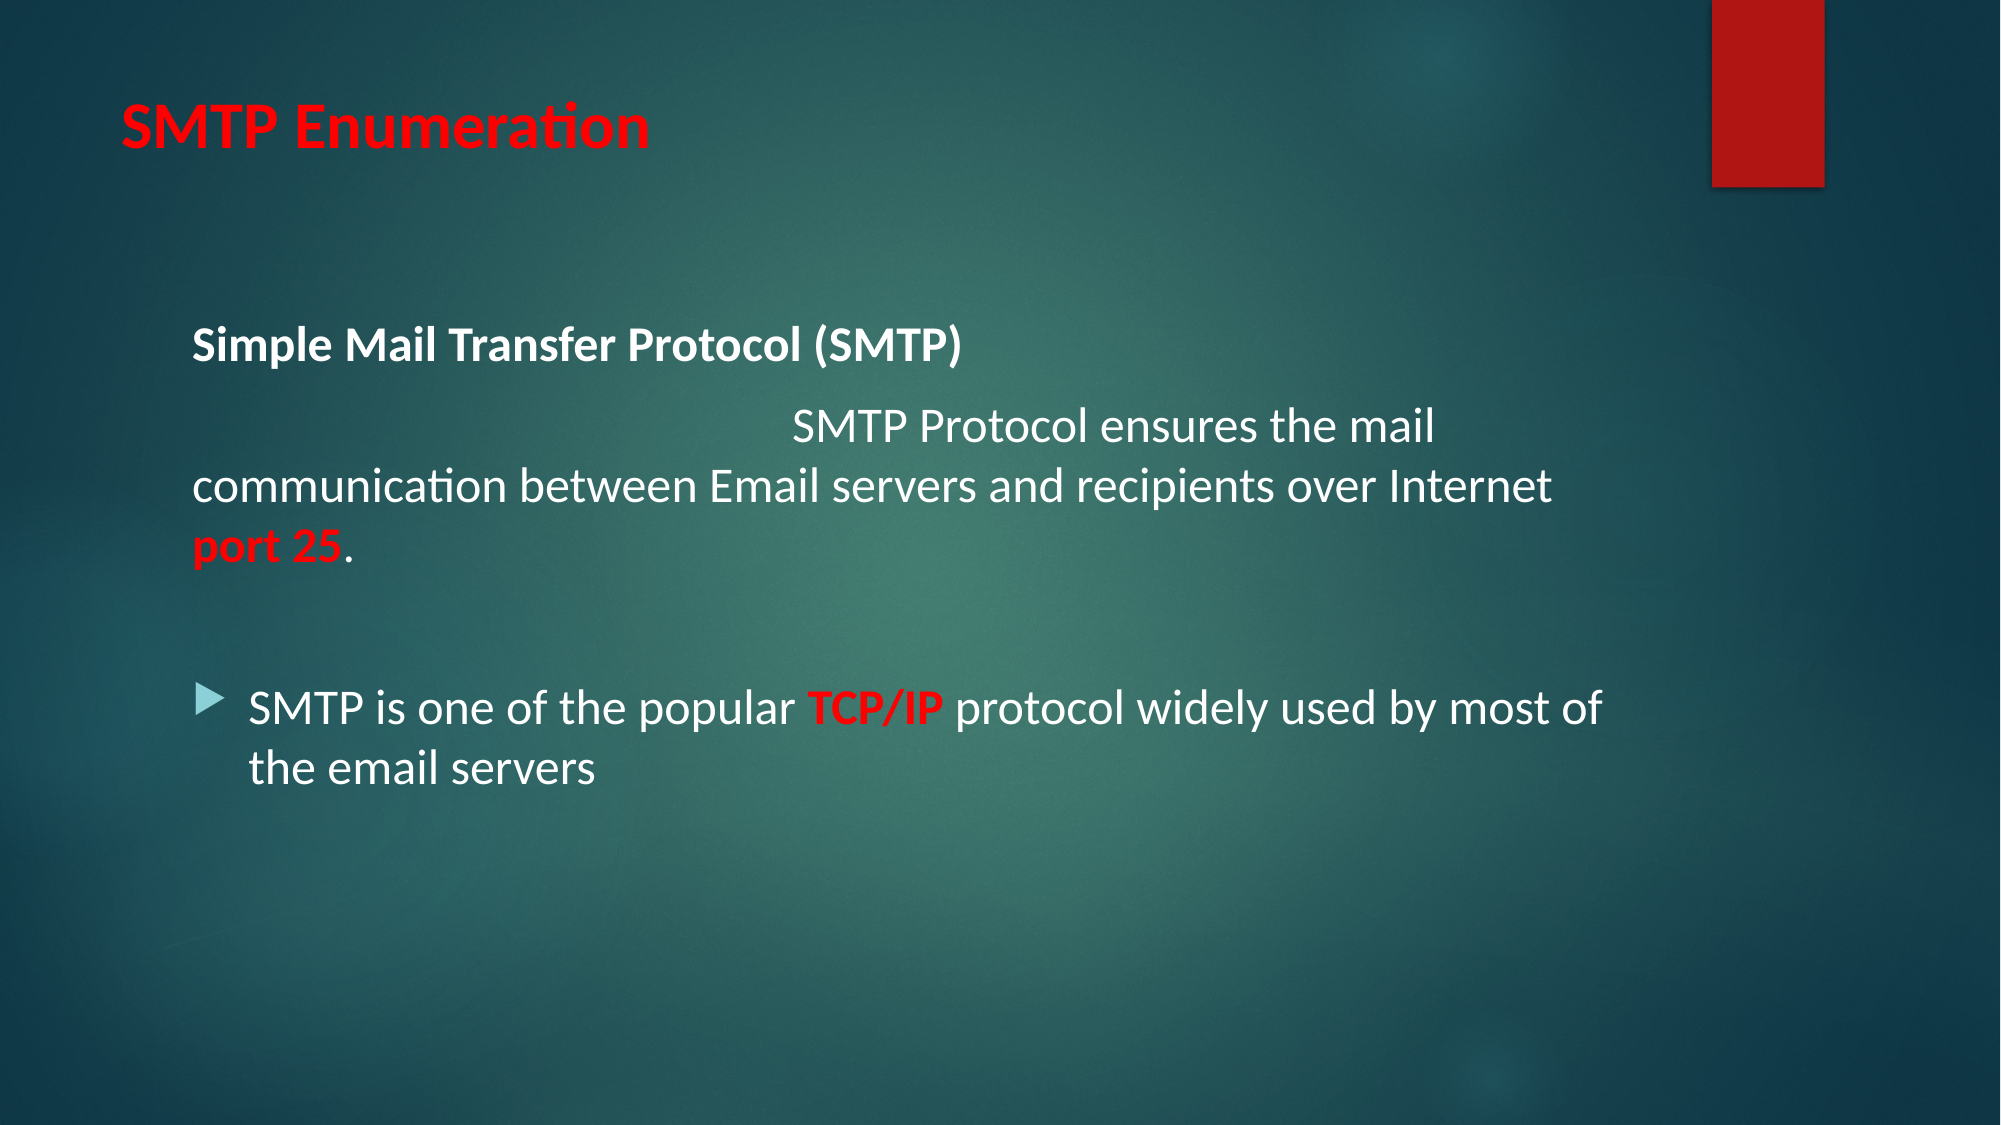

# SMTP Enumeration
Simple Mail Transfer Protocol (SMTP)
				SMTP Protocol ensures the mail communication between Email servers and recipients over Internet port 25.

SMTP is one of the popular TCP/IP protocol widely used by most of the email servers